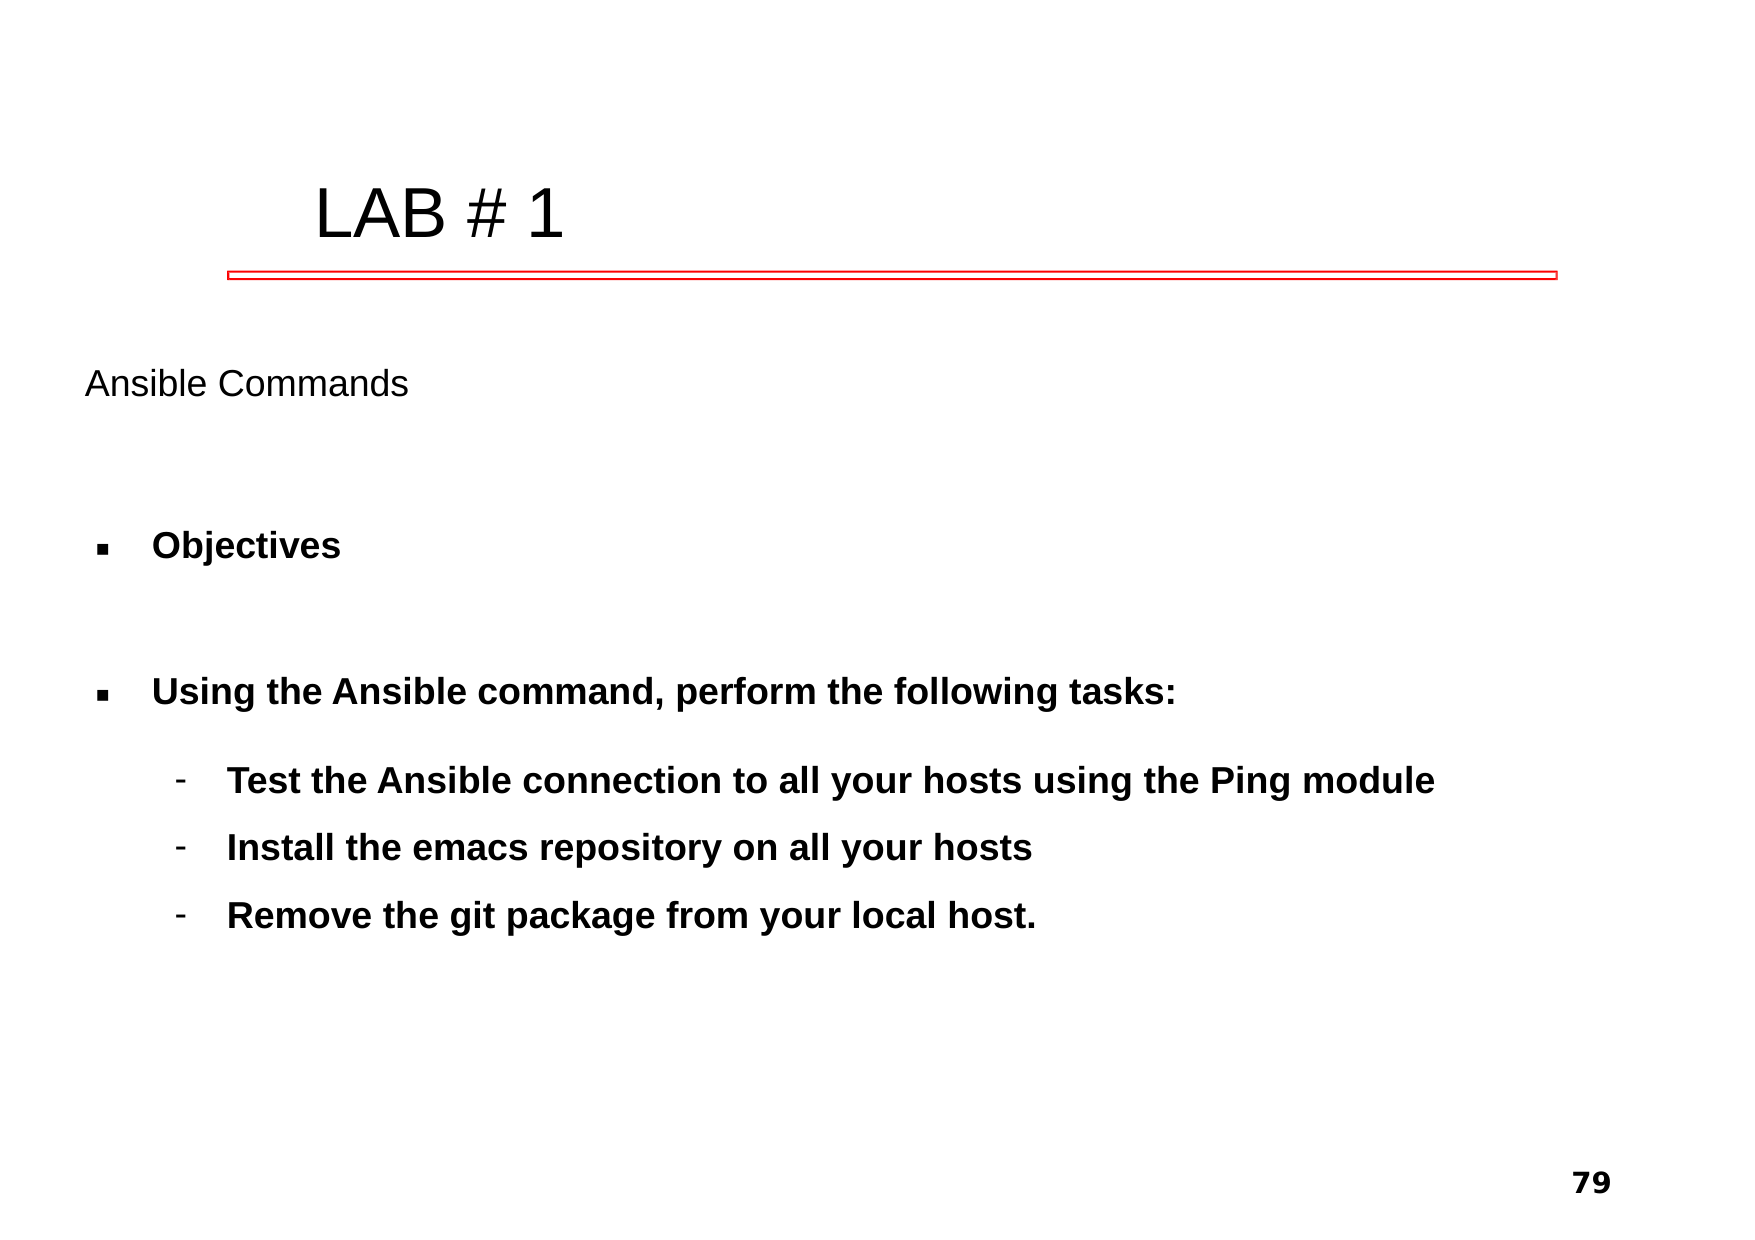

# LAB # 1
Ansible Commands

Objectives

Using the Ansible command, perform the following tasks:
Test the Ansible connection to all your hosts using the Ping module
Install the emacs repository on all your hosts
Remove the git package from your local host.

79